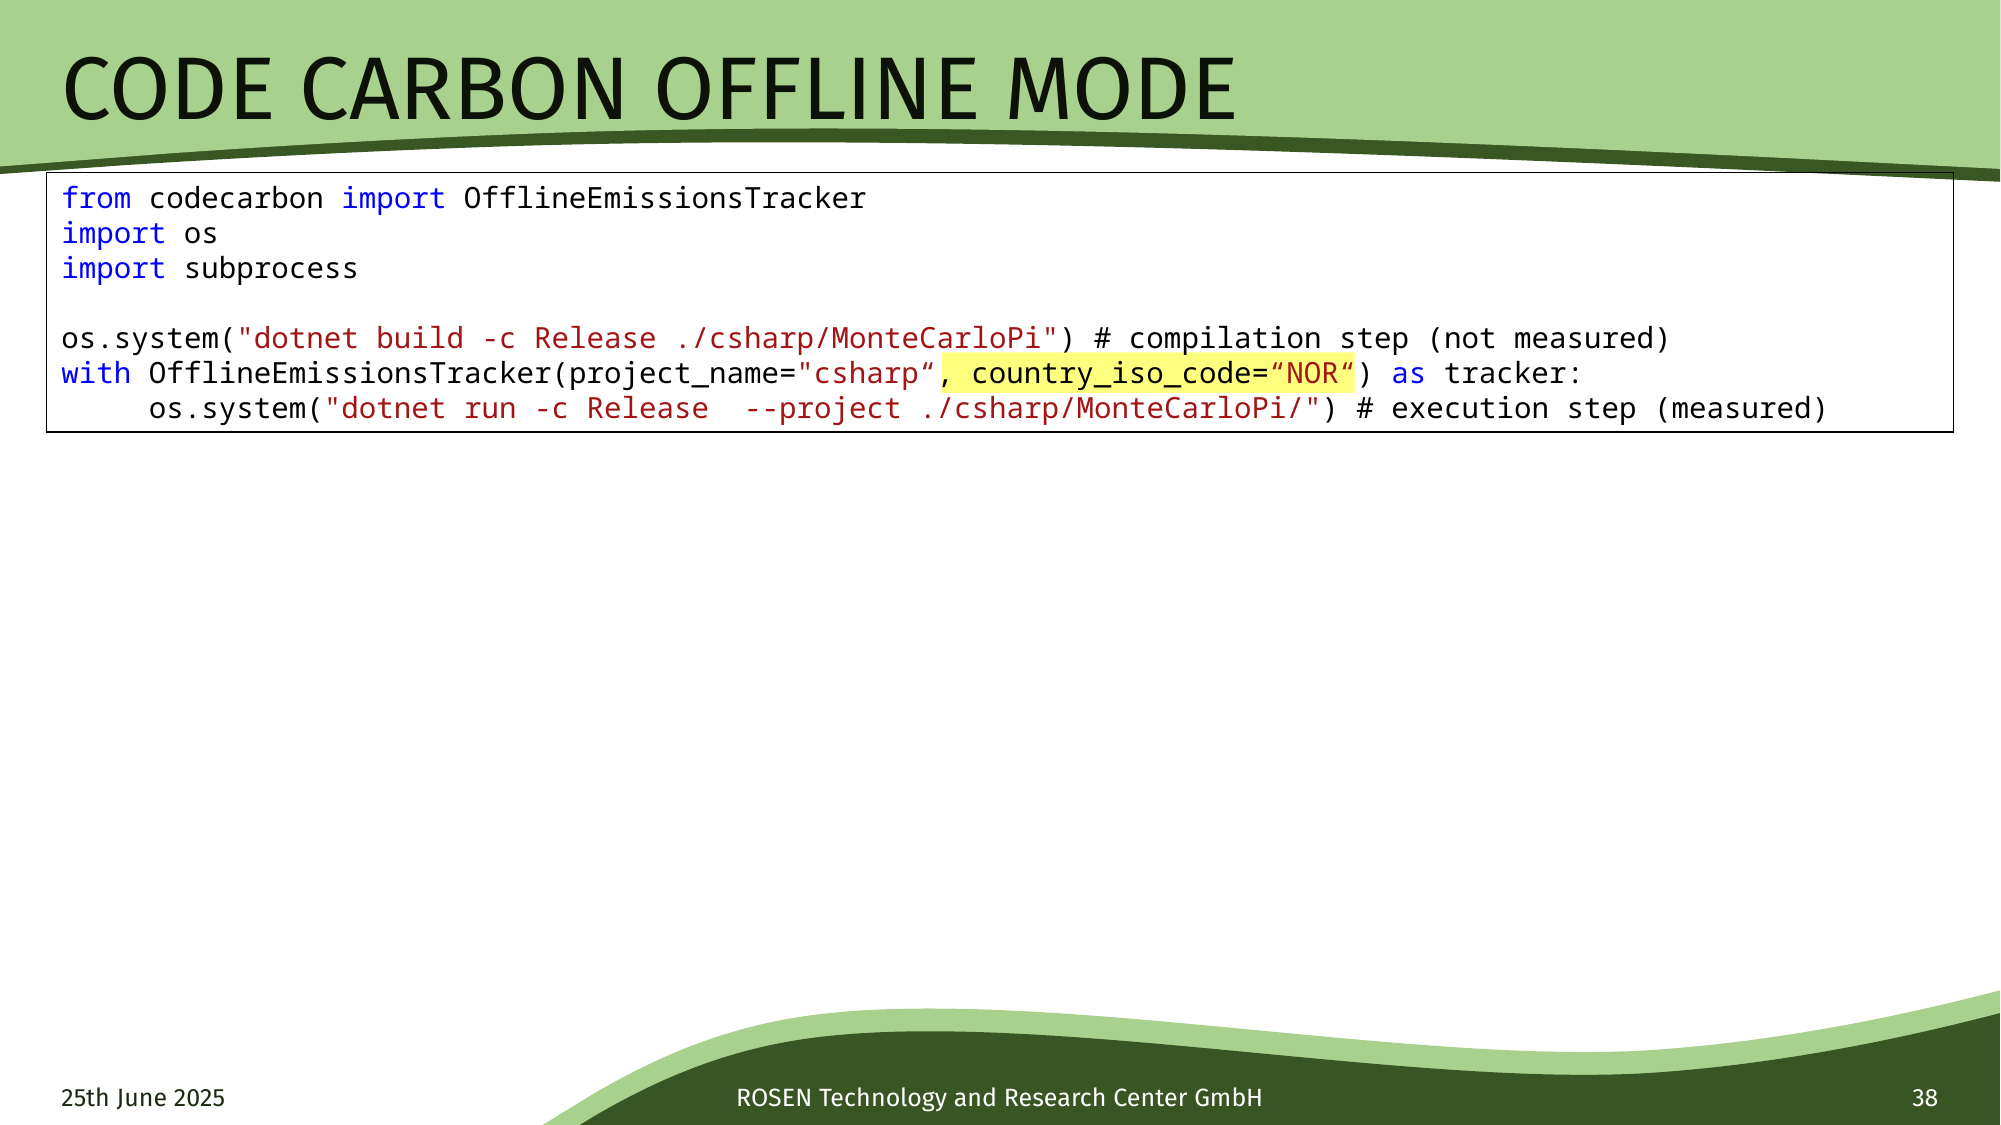

# Code Carbon Offline Mode
from codecarbon import OfflineEmissionsTracker
import os
import subprocess

os.system("dotnet build -c Release ./csharp/MonteCarloPi") # compilation step (not measured)
with OfflineEmissionsTracker(project_name="csharp“, country_iso_code=“NOR“) as tracker:
     os.system("dotnet run -c Release  --project ./csharp/MonteCarloPi/") # execution step (measured)

25th June 2025
ROSEN Technology and Research Center GmbH
38